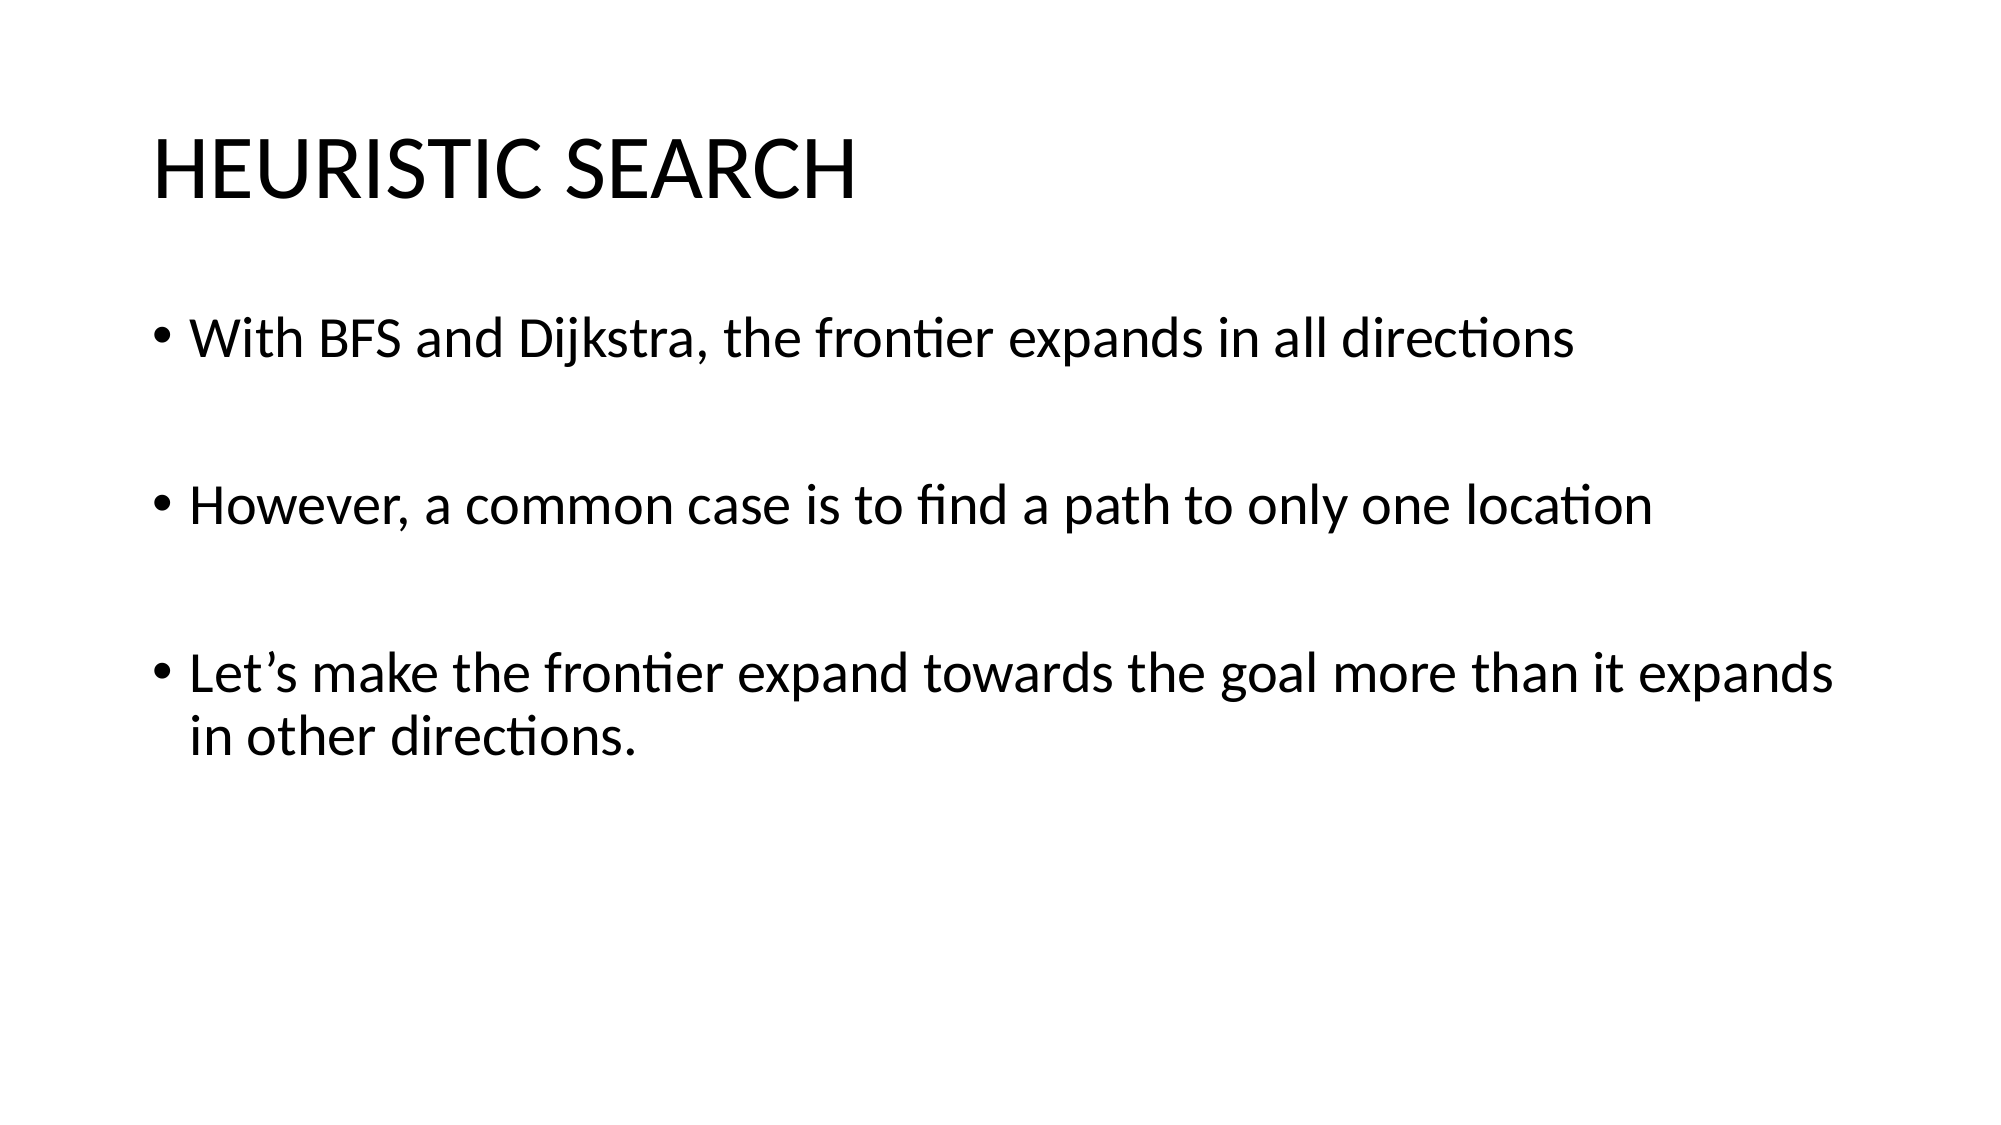

# HEURISTIC SEARCH
With BFS and Dijkstra, the frontier expands in all directions

However, a common case is to find a path to only one location

Let’s make the frontier expand towards the goal more than it expands in other directions.